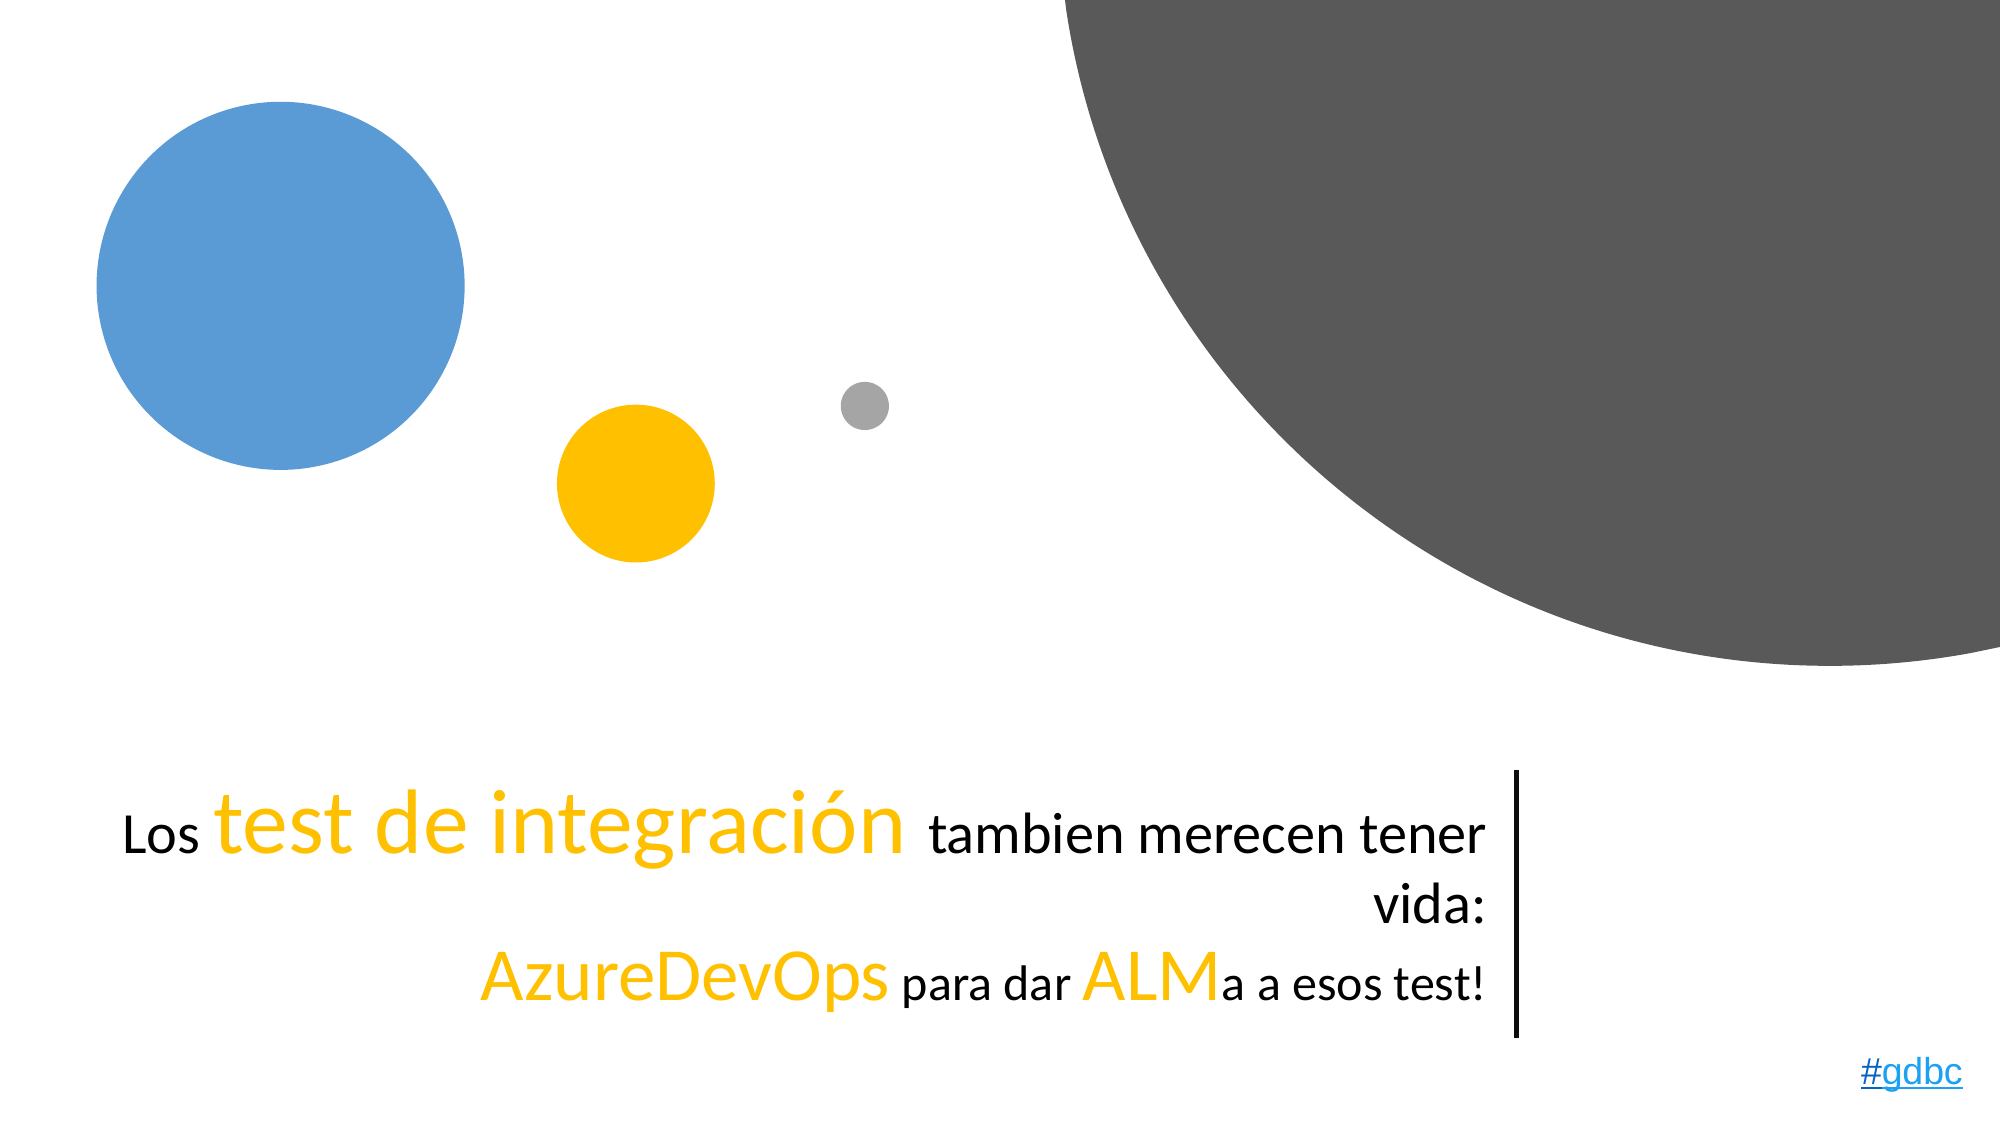

Los test de integración tambien merecen tener vida:
AzureDevOps para dar ALMa a esos test!
#gdbc